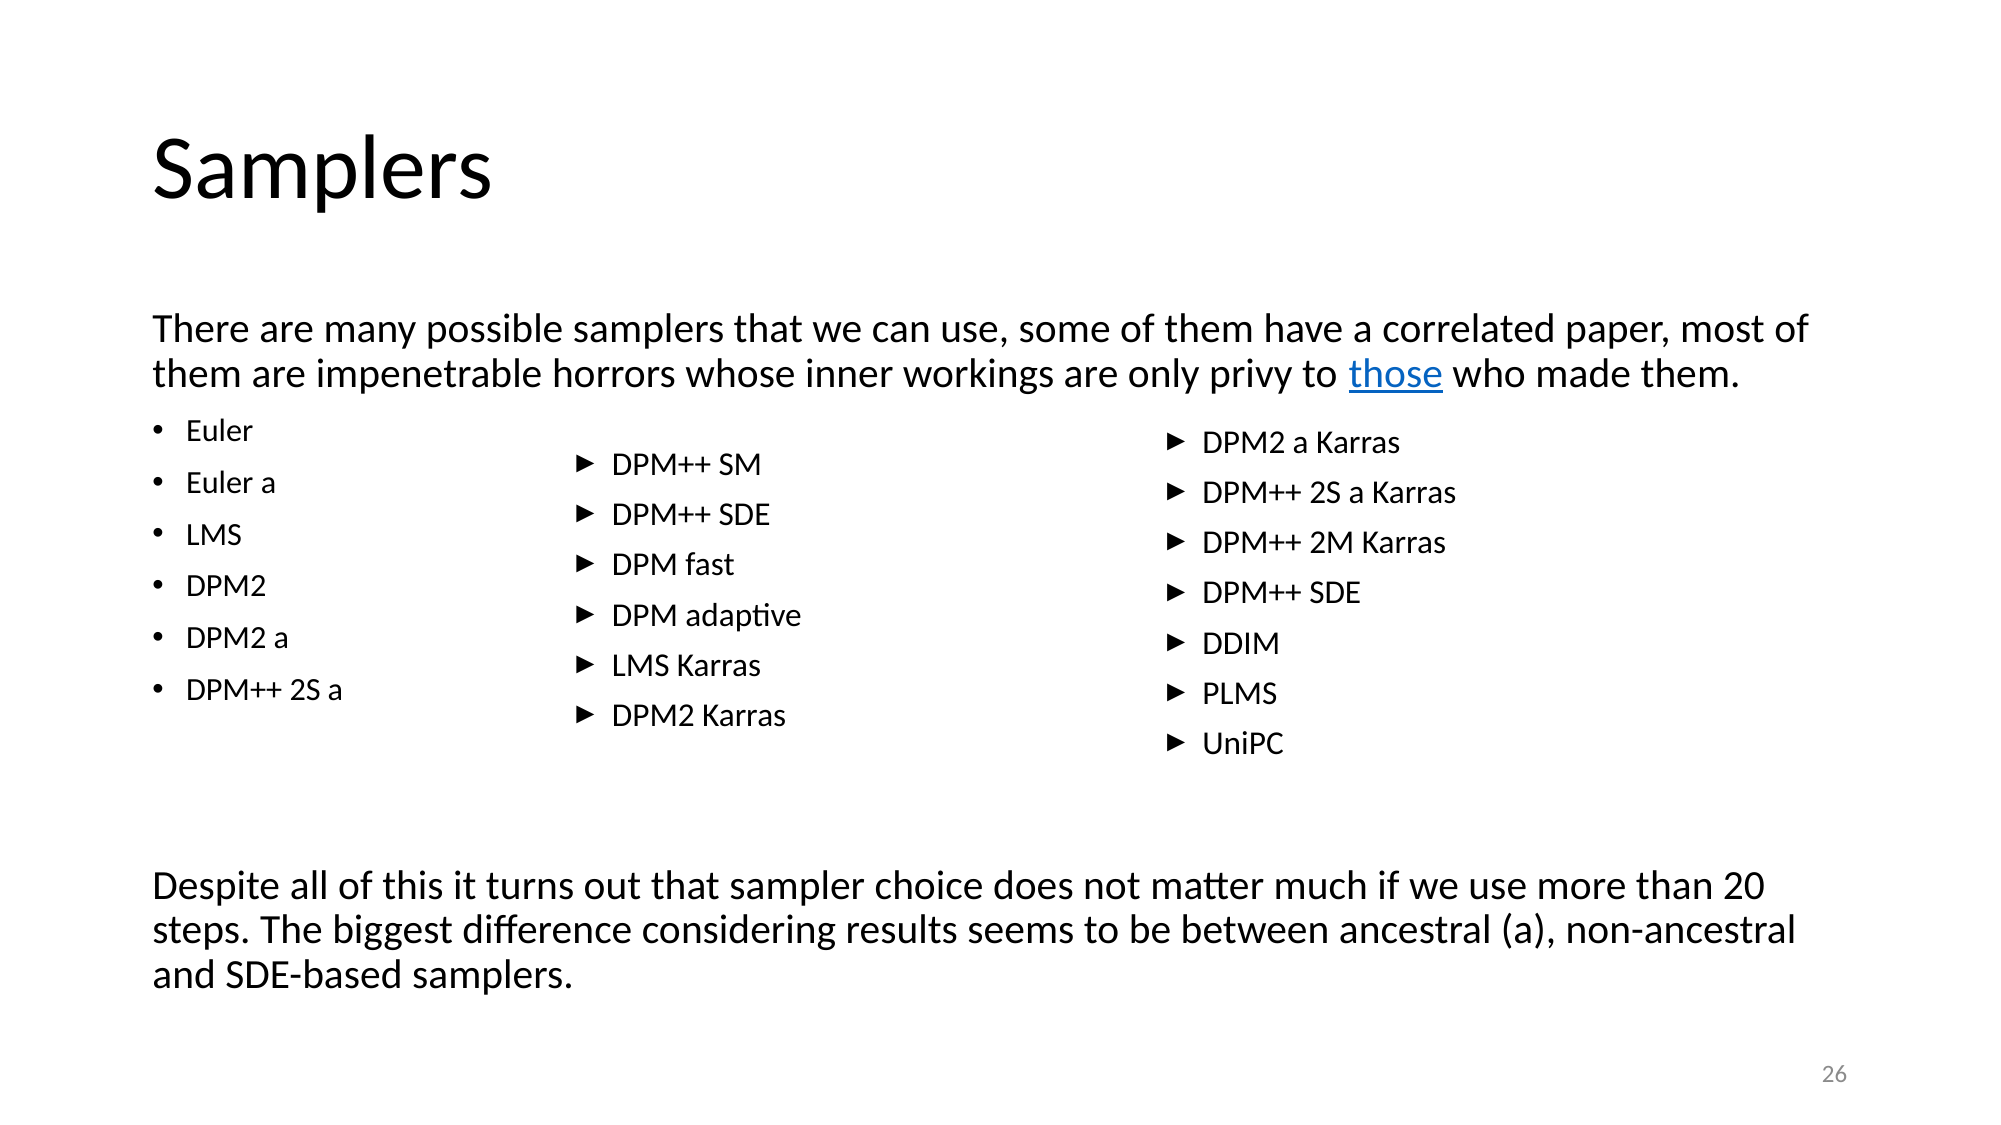

# Samplers
There are many possible samplers that we can use, some of them have a correlated paper, most of them are impenetrable horrors whose inner workings are only privy to those who made them.
Euler
Euler a
LMS
DPM2
DPM2 a
DPM++ 2S a

Despite all of this it turns out that sampler choice does not matter much if we use more than 20 steps. The biggest difference considering results seems to be between ancestral (a), non-ancestral and SDE-based samplers.
DPM2 a Karras
DPM++ 2S a Karras
DPM++ 2M Karras
DPM++ SDE
DDIM
PLMS
UniPC
DPM++ SM
DPM++ SDE
DPM fast
DPM adaptive
LMS Karras
DPM2 Karras

26